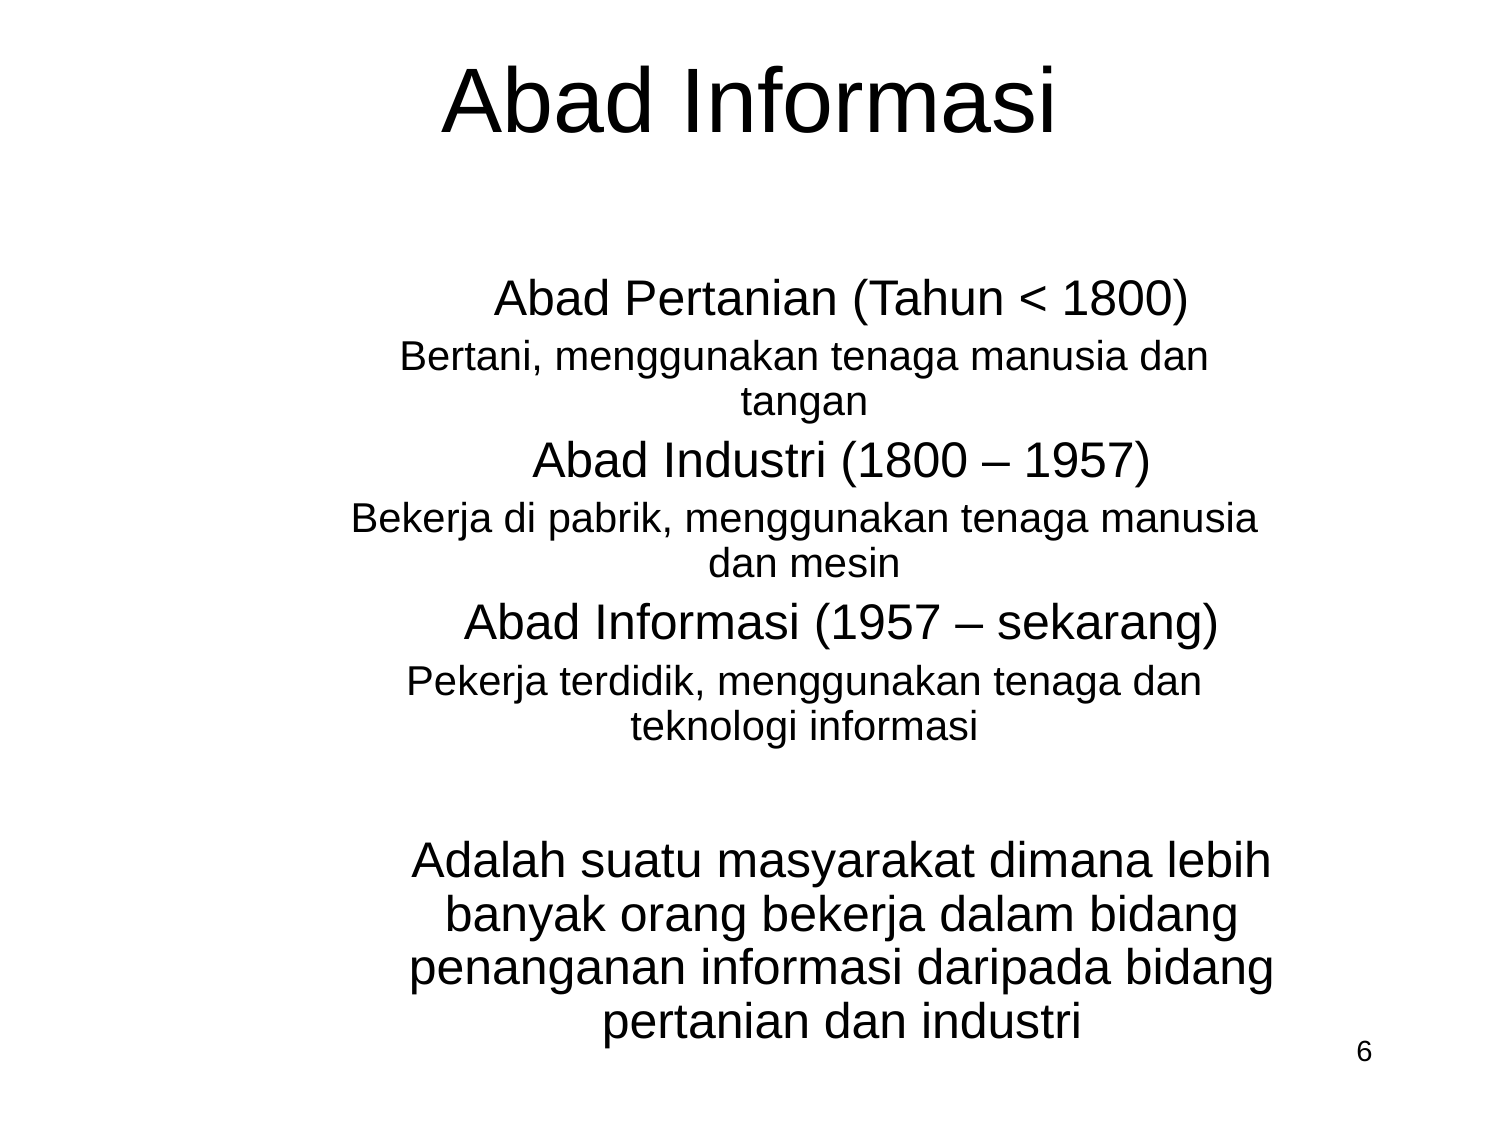

# Abad Informasi
Evolusi Abad Informasi
Abad Pertanian (Tahun < 1800)
Bertani, menggunakan tenaga manusia dan tangan
Abad Industri (1800 – 1957)
Bekerja di pabrik, menggunakan tenaga manusia dan mesin
Abad Informasi (1957 – sekarang)
Pekerja terdidik, menggunakan tenaga dan teknologi informasi
Masyarakat Informasi
Adalah suatu masyarakat dimana lebih banyak orang bekerja dalam bidang penanganan informasi daripada bidang pertanian dan industri
6